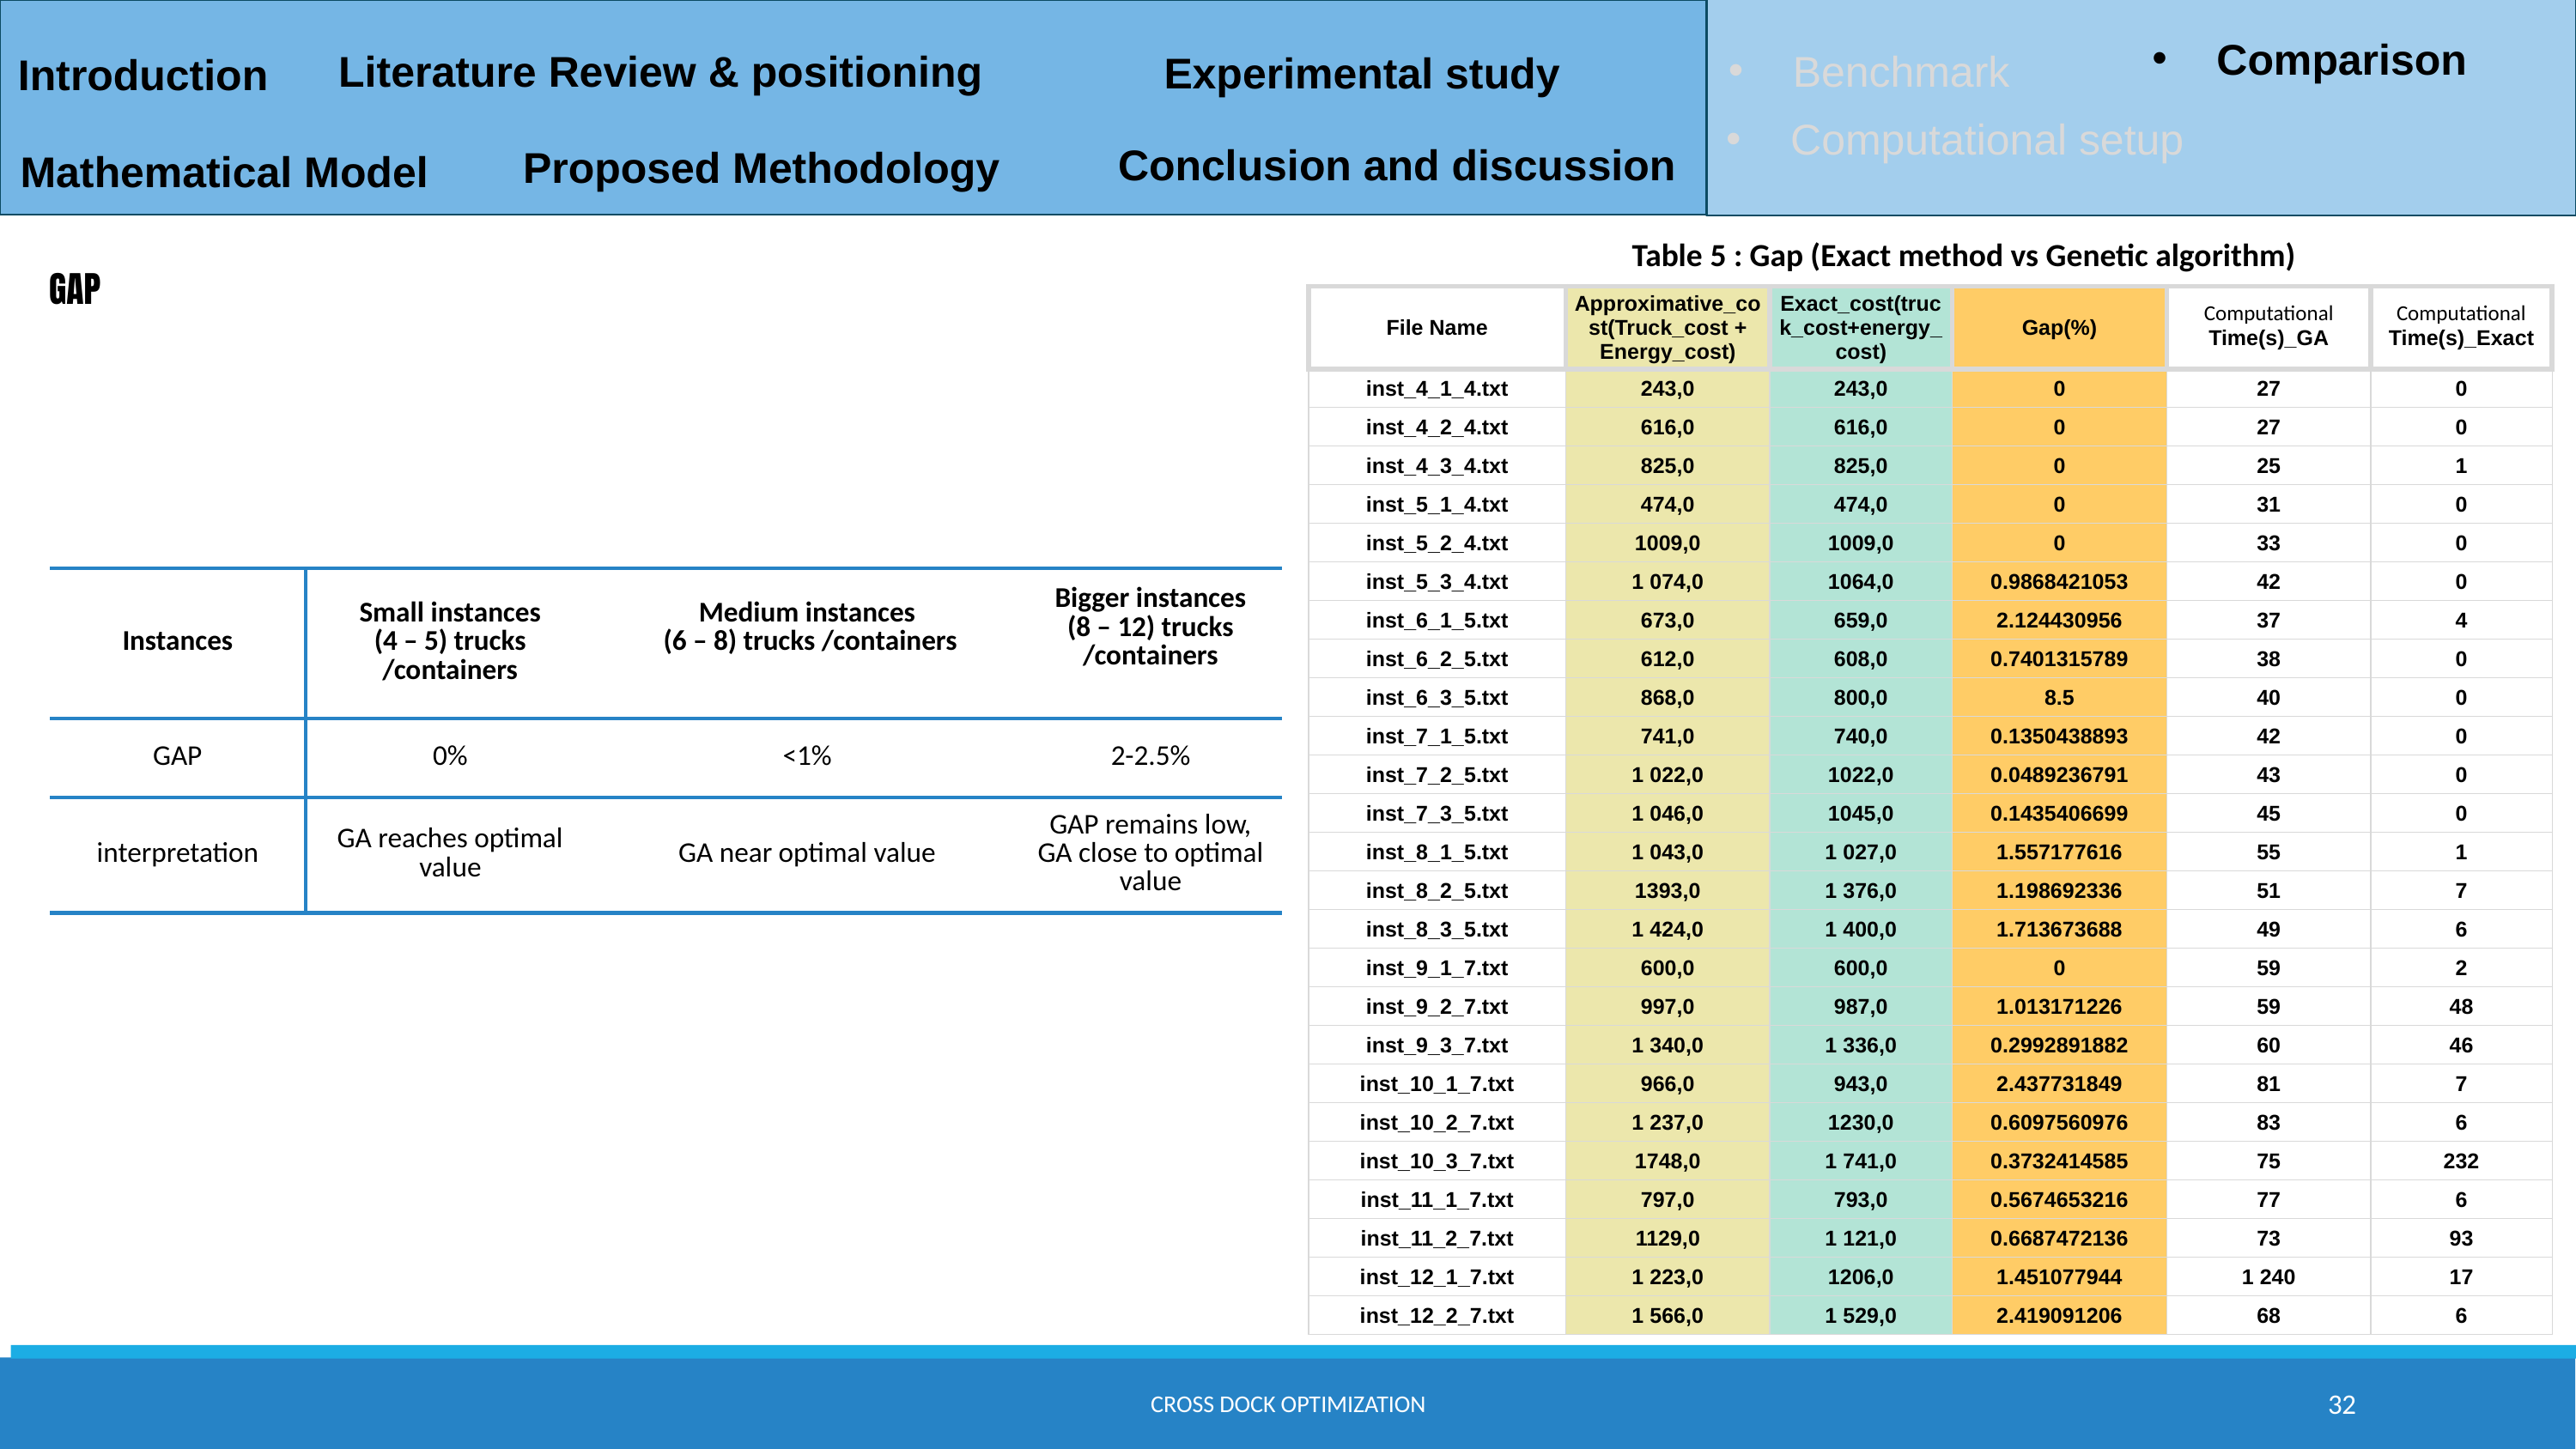

Comparison
Benchmark
Literature Review & positioning
Experimental study
Introduction
Computational setup
Conclusion and discussion
Proposed Methodology
Mathematical Model
Table 5 : Gap (Exact method vs Genetic algorithm)
GAP

| File Name | Approximative\_cost(Truck\_cost + Energy\_cost) | Exact\_cost(truck\_cost+energy\_cost) | Gap(%) | Computational Time(s)\_GA | Computational Time(s)\_Exact |
| --- | --- | --- | --- | --- | --- |
| inst\_4\_1\_4.txt | 243,0 | 243,0 | 0 | 27 | 0 |
| inst\_4\_2\_4.txt | 616,0 | 616,0 | 0 | 27 | 0 |
| inst\_4\_3\_4.txt | 825,0 | 825,0 | 0 | 25 | 1 |
| inst\_5\_1\_4.txt | 474,0 | 474,0 | 0 | 31 | 0 |
| inst\_5\_2\_4.txt | 1009,0 | 1009,0 | 0 | 33 | 0 |
| inst\_5\_3\_4.txt | 1 074,0 | 1064,0 | 0.9868421053 | 42 | 0 |
| inst\_6\_1\_5.txt | 673,0 | 659,0 | 2.124430956 | 37 | 4 |
| inst\_6\_2\_5.txt | 612,0 | 608,0 | 0.7401315789 | 38 | 0 |
| inst\_6\_3\_5.txt | 868,0 | 800,0 | 8.5 | 40 | 0 |
| inst\_7\_1\_5.txt | 741,0 | 740,0 | 0.1350438893 | 42 | 0 |
| inst\_7\_2\_5.txt | 1 022,0 | 1022,0 | 0.0489236791 | 43 | 0 |
| inst\_7\_3\_5.txt | 1 046,0 | 1045,0 | 0.1435406699 | 45 | 0 |
| inst\_8\_1\_5.txt | 1 043,0 | 1 027,0 | 1.557177616 | 55 | 1 |
| inst\_8\_2\_5.txt | 1393,0 | 1 376,0 | 1.198692336 | 51 | 7 |
| inst\_8\_3\_5.txt | 1 424,0 | 1 400,0 | 1.713673688 | 49 | 6 |
| inst\_9\_1\_7.txt | 600,0 | 600,0 | 0 | 59 | 2 |
| inst\_9\_2\_7.txt | 997,0 | 987,0 | 1.013171226 | 59 | 48 |
| inst\_9\_3\_7.txt | 1 340,0 | 1 336,0 | 0.2992891882 | 60 | 46 |
| inst\_10\_1\_7.txt | 966,0 | 943,0 | 2.437731849 | 81 | 7 |
| inst\_10\_2\_7.txt | 1 237,0 | 1230,0 | 0.6097560976 | 83 | 6 |
| inst\_10\_3\_7.txt | 1748,0 | 1 741,0 | 0.3732414585 | 75 | 232 |
| inst\_11\_1\_7.txt | 797,0 | 793,0 | 0.5674653216 | 77 | 6 |
| inst\_11\_2\_7.txt | 1129,0 | 1 121,0 | 0.6687472136 | 73 | 93 |
| inst\_12\_1\_7.txt | 1 223,0 | 1206,0 | 1.451077944 | 1 240 | 17 |
| inst\_12\_2\_7.txt | 1 566,0 | 1 529,0 | 2.419091206 | 68 | 6 |

| Instances | Small instances (4 – 5) trucks /containers | Medium instances (6 – 8) trucks /containers | Bigger instances (8 – 12) trucks /containers |
| --- | --- | --- | --- |
| GAP | 0% | <1% | 2-2.5% |
| interpretation | GA reaches optimal value | GA near optimal value | GAP remains low, GA close to optimal value |
Cross dock optimization
32